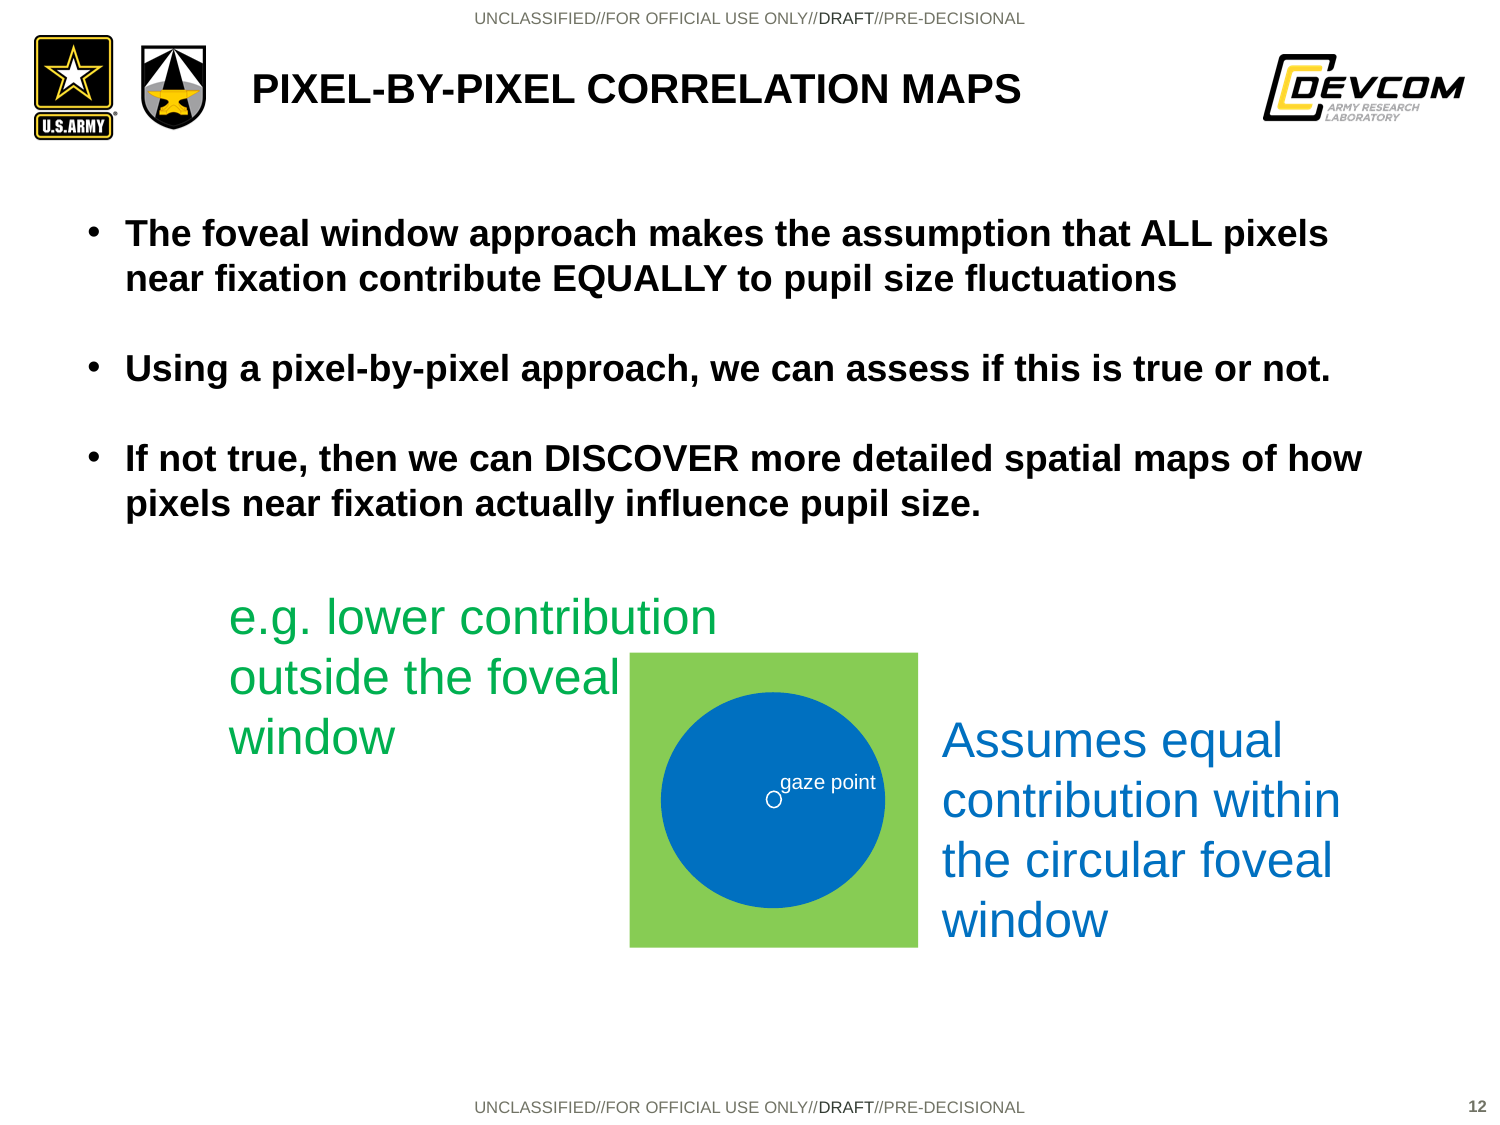

# Pixel-by-Pixel Correlation maps
The foveal window approach makes the assumption that ALL pixels near fixation contribute EQUALLY to pupil size fluctuations

Using a pixel-by-pixel approach, we can assess if this is true or not.

If not true, then we can DISCOVER more detailed spatial maps of how pixels near fixation actually influence pupil size.

e.g. lower contribution outside the foveal window

Assumes equal contribution within the circular foveal window
gaze point